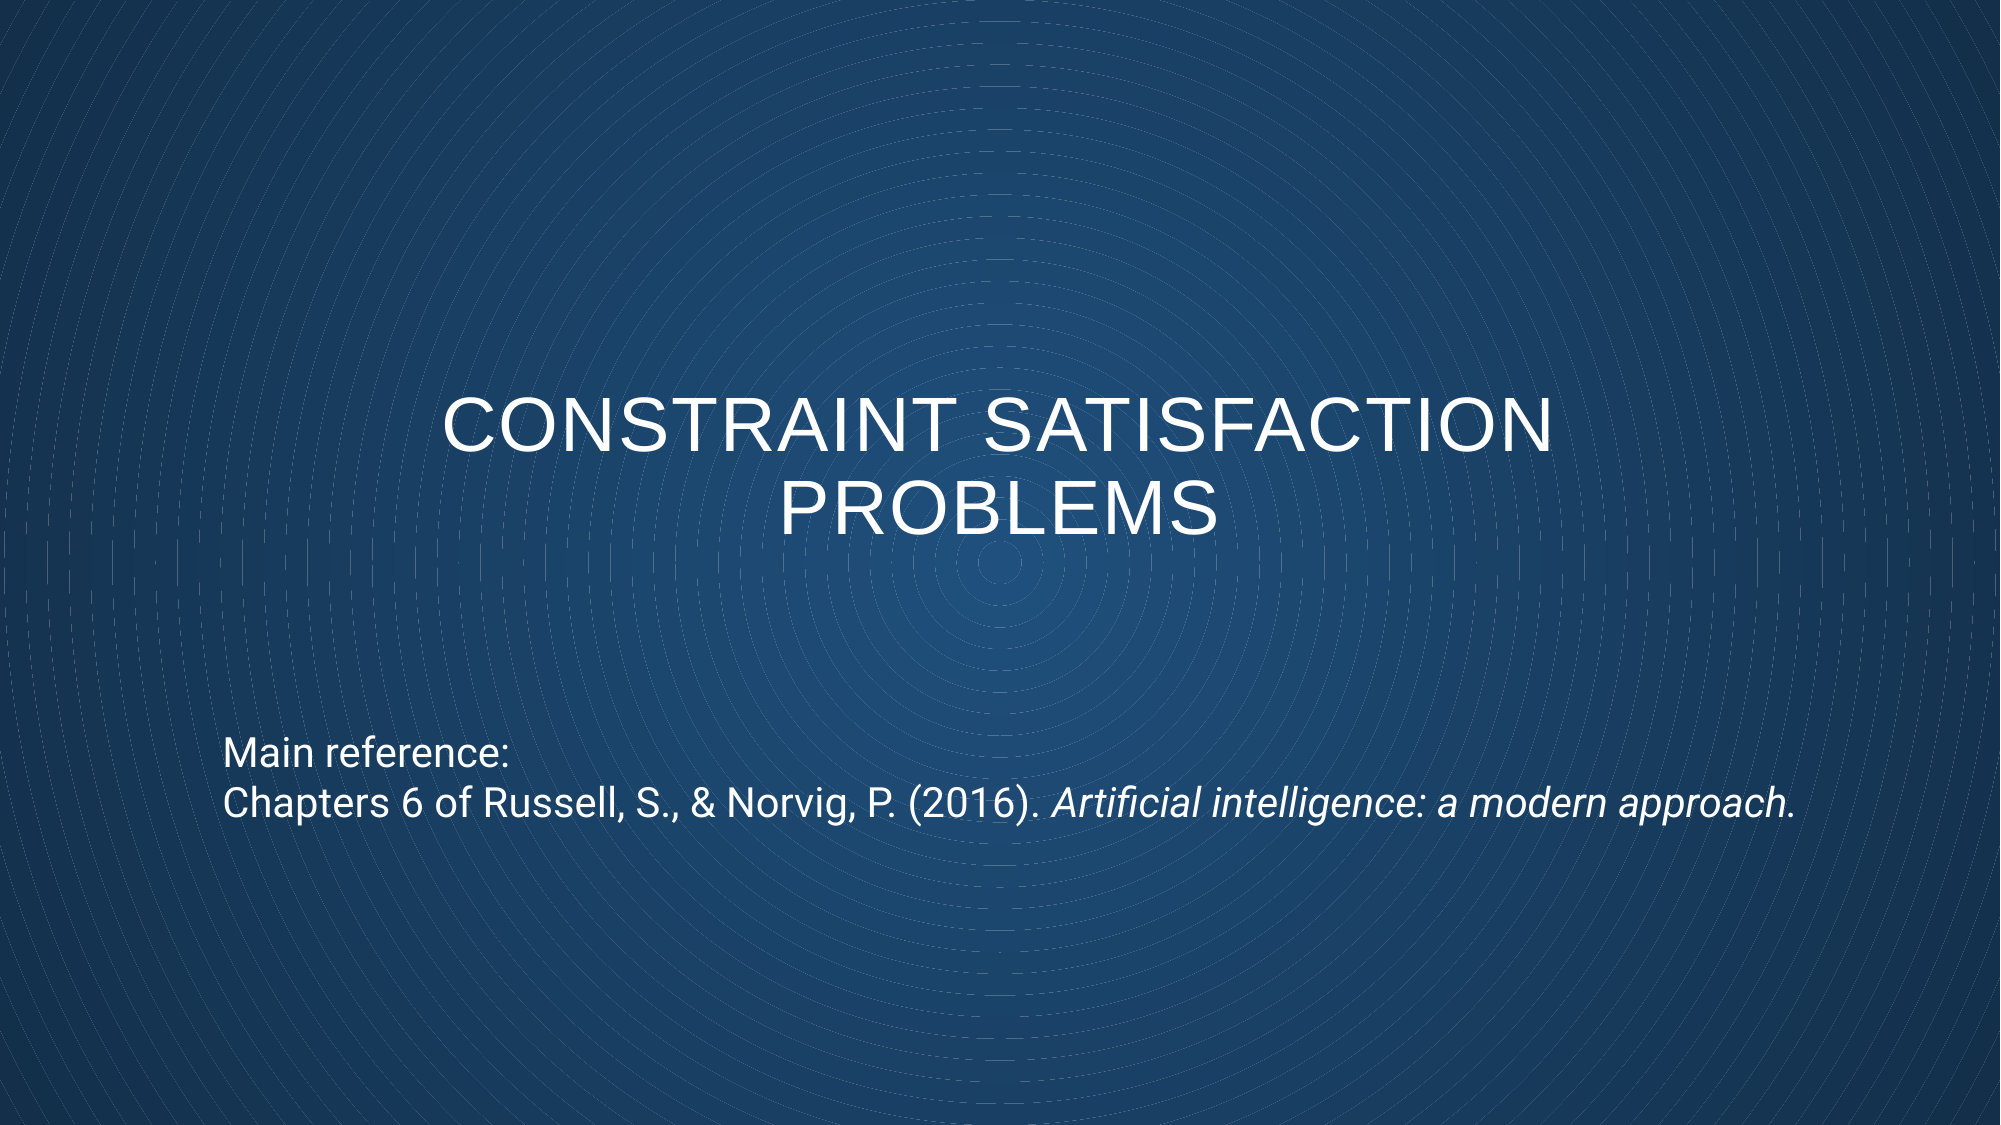

CONSTRAINT SATISFACTION PROBLEMS
Main reference:
Chapters 6 of Russell, S., & Norvig, P. (2016). Artificial intelligence: a modern approach.